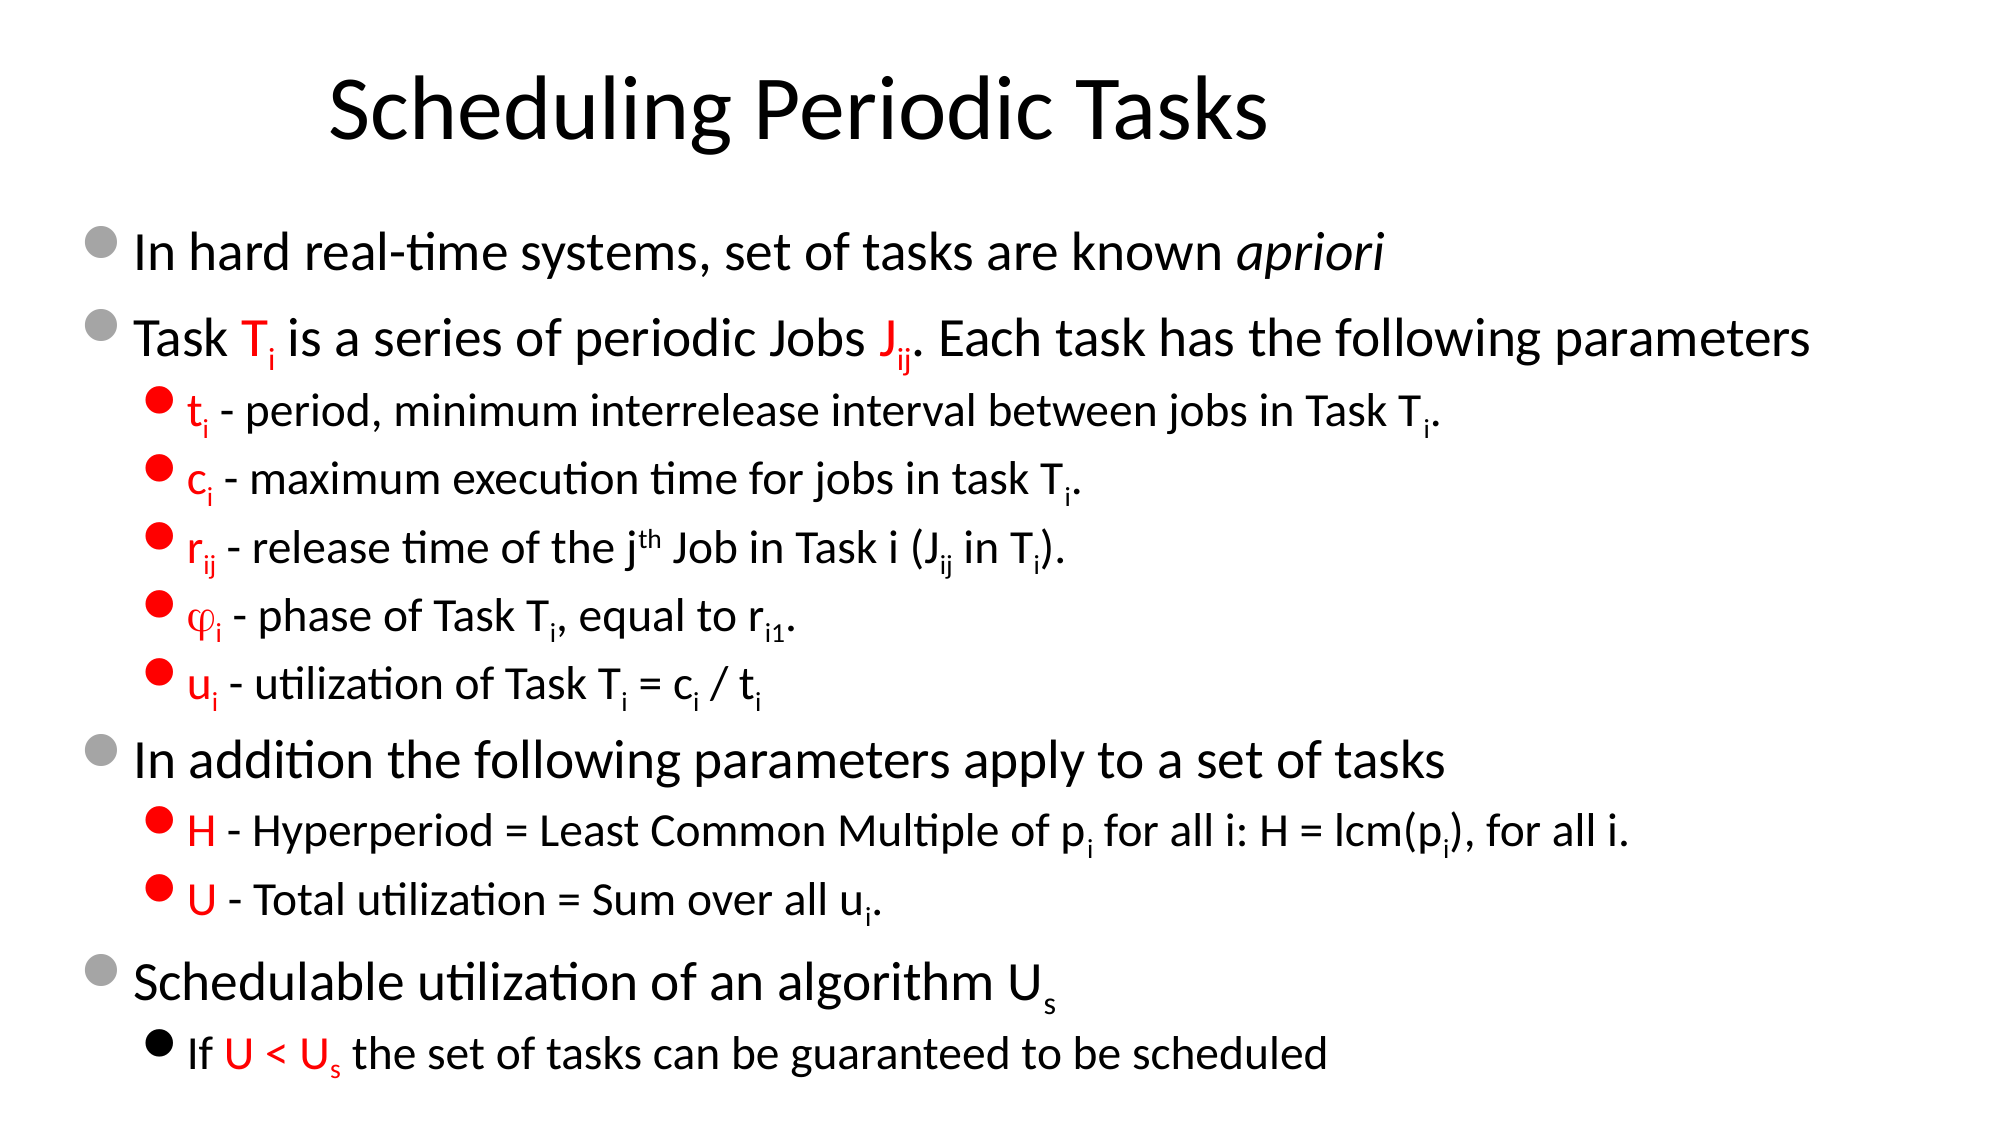

# Scheduling Periodic Tasks
In hard real-time systems, set of tasks are known apriori
Task Ti is a series of periodic Jobs Jij. Each task has the following parameters
ti - period, minimum interrelease interval between jobs in Task Ti.
ci - maximum execution time for jobs in task Ti.
rij - release time of the jth Job in Task i (Jij in Ti).
ϕi - phase of Task Ti, equal to ri1.
ui - utilization of Task Ti = ci / ti
In addition the following parameters apply to a set of tasks
H - Hyperperiod = Least Common Multiple of pi for all i: H = lcm(pi), for all i.
U - Total utilization = Sum over all ui.
Schedulable utilization of an algorithm Us
If U < Us the set of tasks can be guaranteed to be scheduled